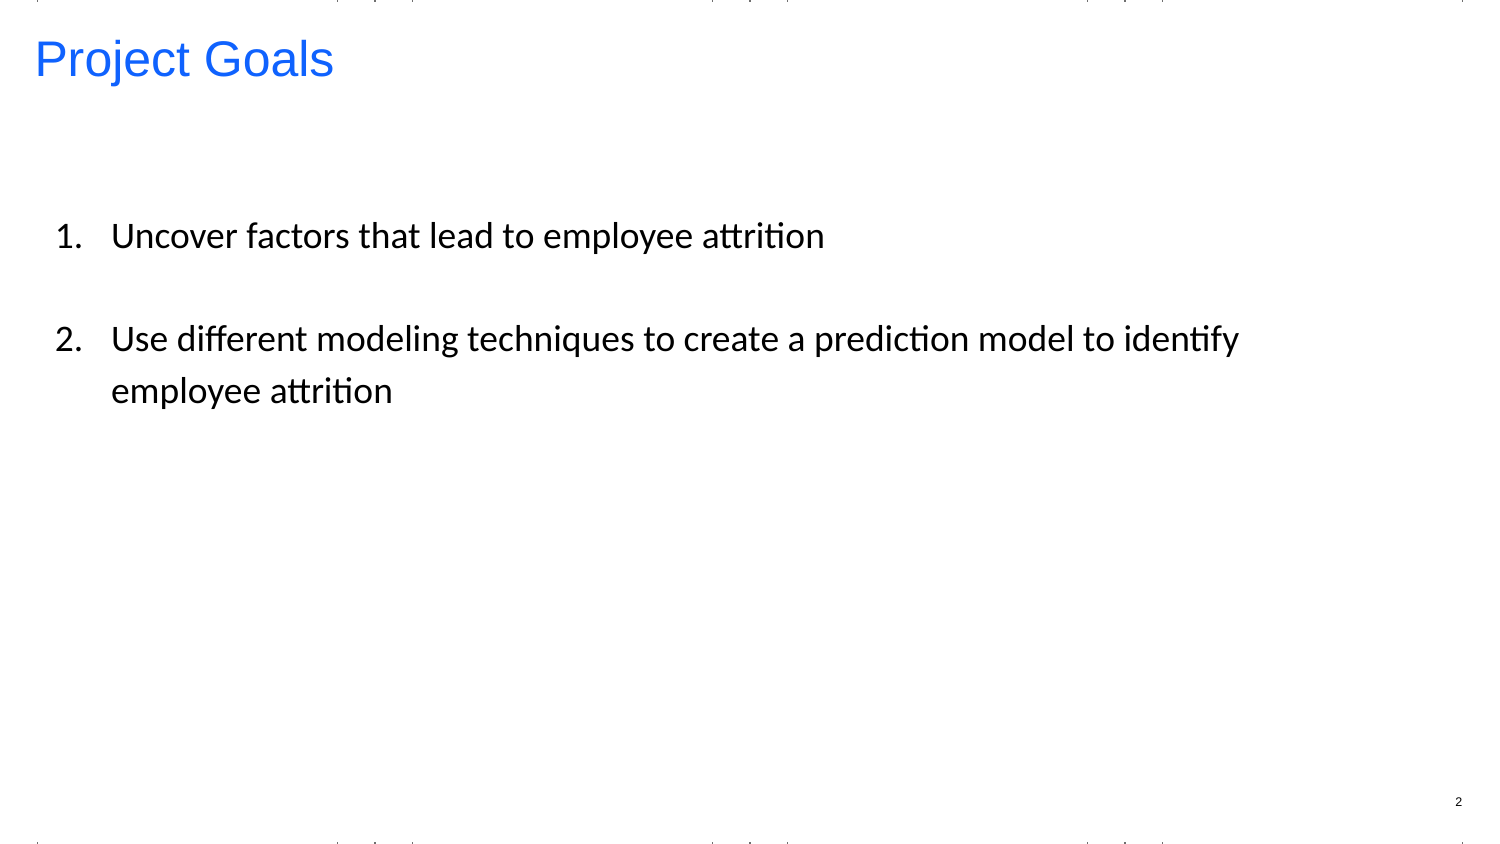

# Project Goals
Uncover factors that lead to employee attrition

Use different modeling techniques to create a prediction model to identify employee attrition
2